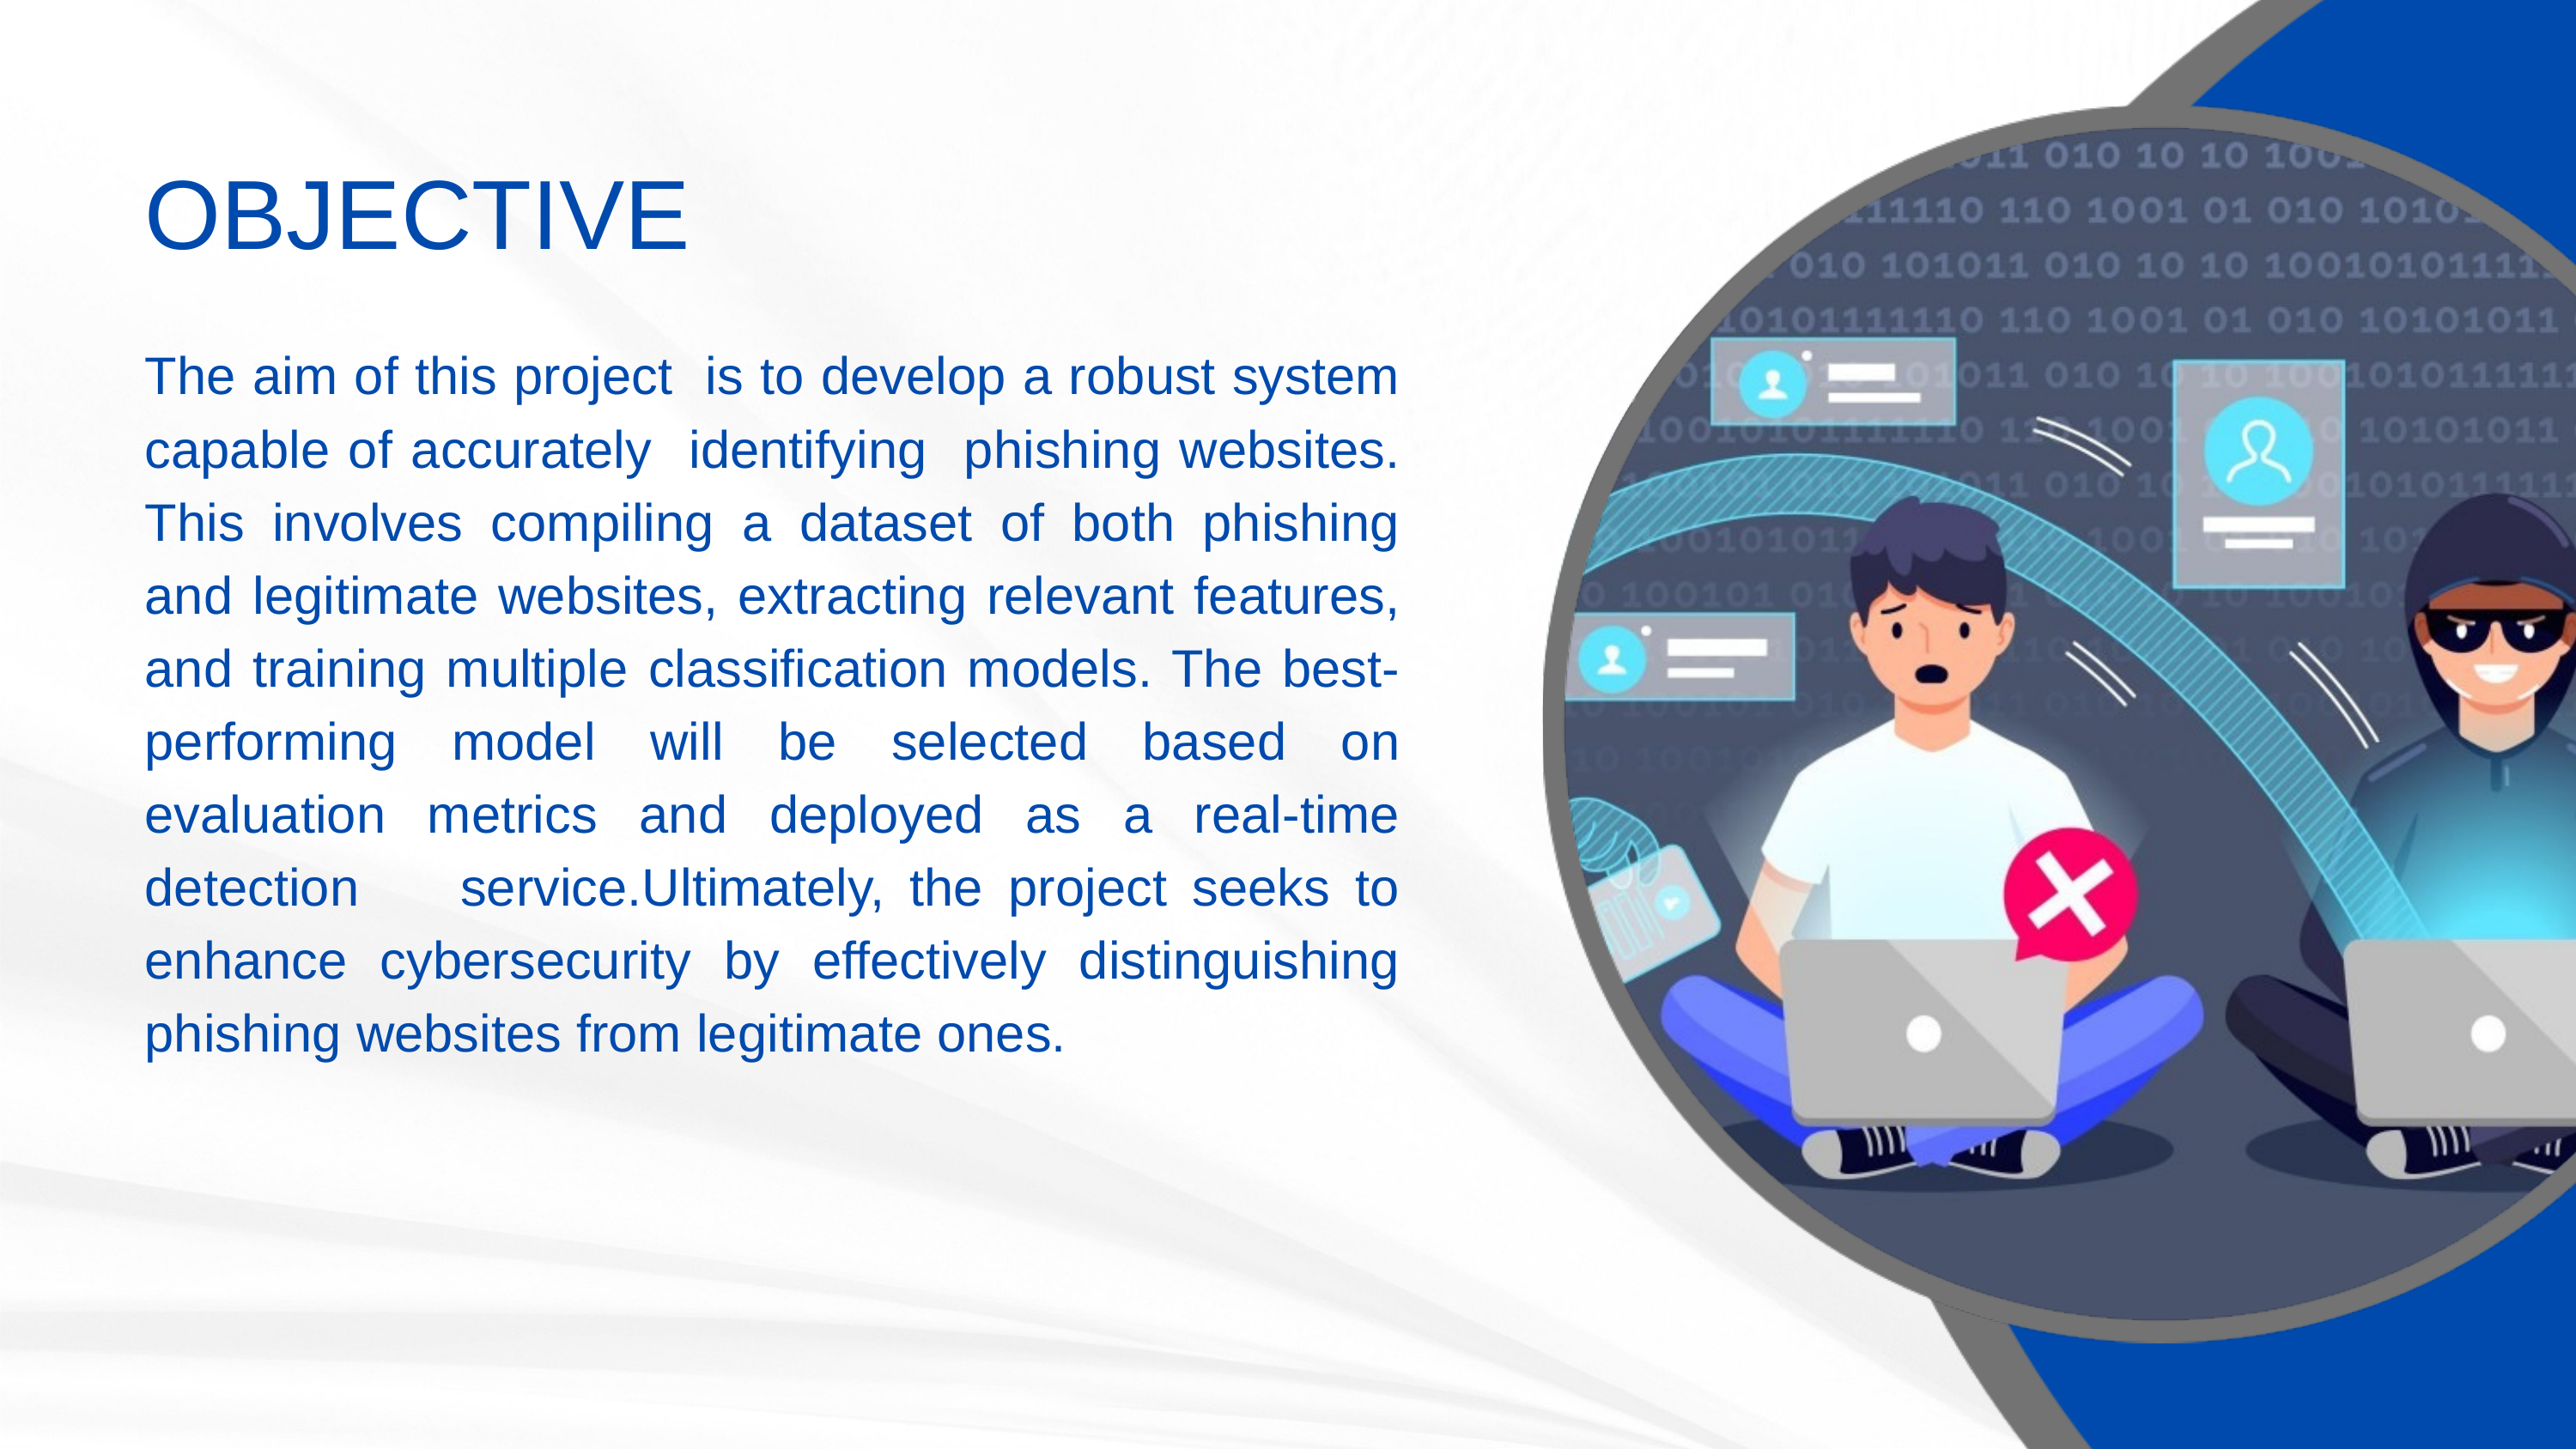

OBJECTIVE
The aim of this project  is to develop a robust system capable of accurately  identifying  phishing websites. This involves compiling a dataset of both phishing and legitimate websites, extracting relevant features, and training multiple classification models. The best-performing model will be selected based on evaluation metrics and deployed as a real-time detection    service.Ultimately, the project seeks to enhance cybersecurity by effectively distinguishing phishing websites from legitimate ones.